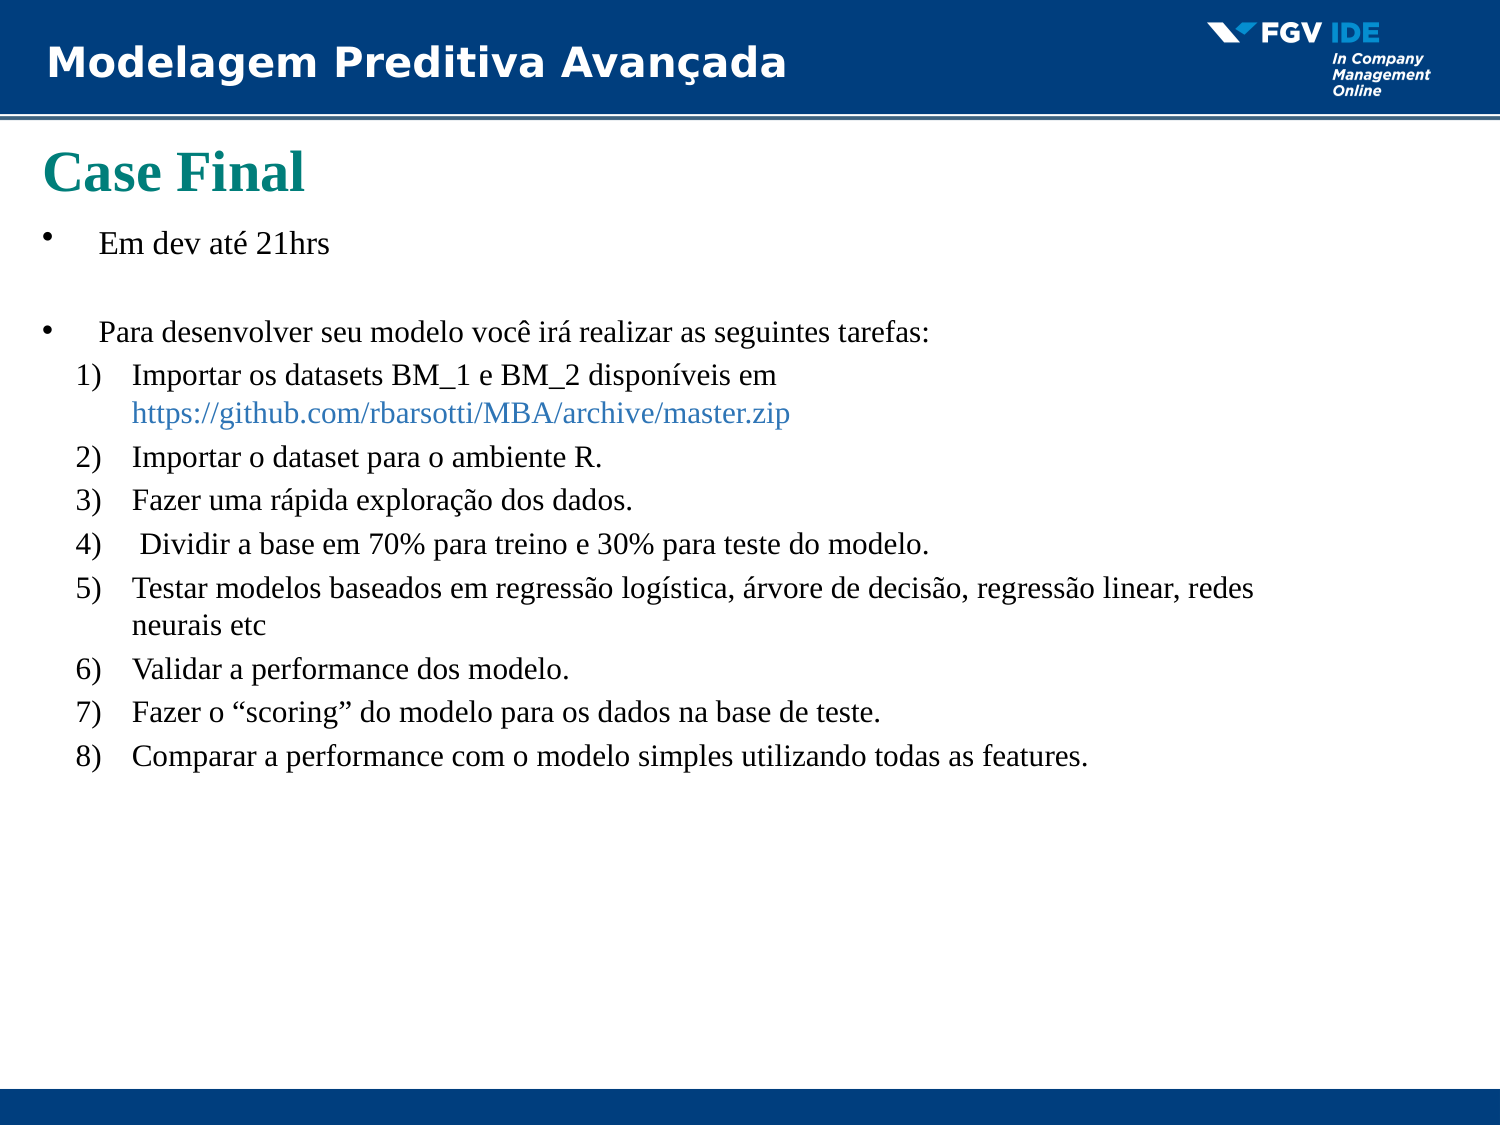

Modelagem Preditiva Avançada
Case Final

Modelag
Em dev até 21hrs

Para desenvolver seu modelo você irá realizar as seguintes tarefas:
Importar os datasets BM_1 e BM_2 disponíveis em https://github.com/rbarsotti/MBA/archive/master.zip
Importar o dataset para o ambiente R.
Fazer uma rápida exploração dos dados.
 Dividir a base em 70% para treino e 30% para teste do modelo.
Testar modelos baseados em regressão logística, árvore de decisão, regressão linear, redes neurais etc
Validar a performance dos modelo.
Fazer o “scoring” do modelo para os dados na base de teste.
Comparar a performance com o modelo simples utilizando todas as features.